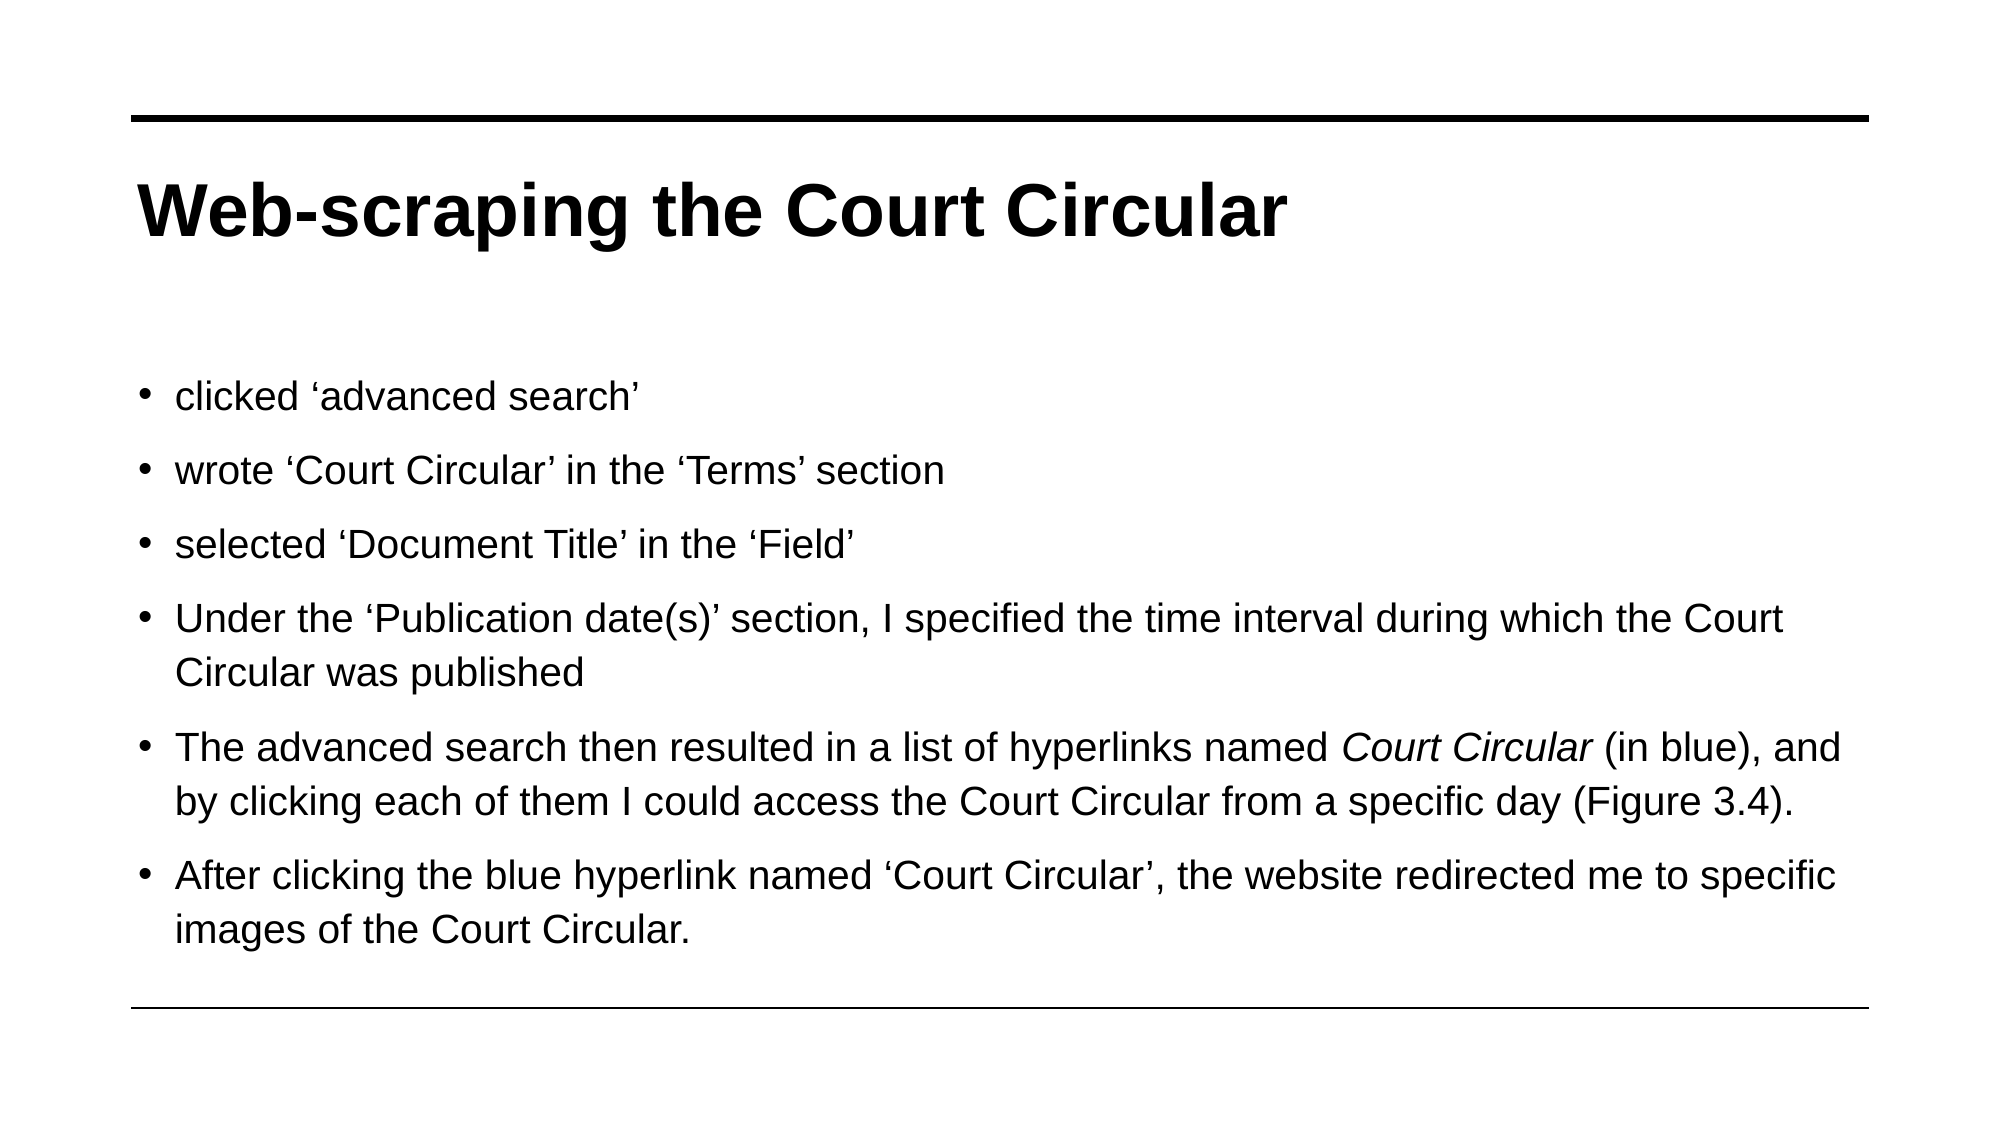

Web-scraping the Court Circular
clicked ‘advanced search’
wrote ‘Court Circular’ in the ‘Terms’ section
selected ‘Document Title’ in the ‘Field’
Under the ‘Publication date(s)’ section, I specified the time interval during which the Court Circular was published
The advanced search then resulted in a list of hyperlinks named Court Circular (in blue), and by clicking each of them I could access the Court Circular from a specific day (Figure 3.4).
After clicking the blue hyperlink named ‘Court Circular’, the website redirected me to specific images of the Court Circular.